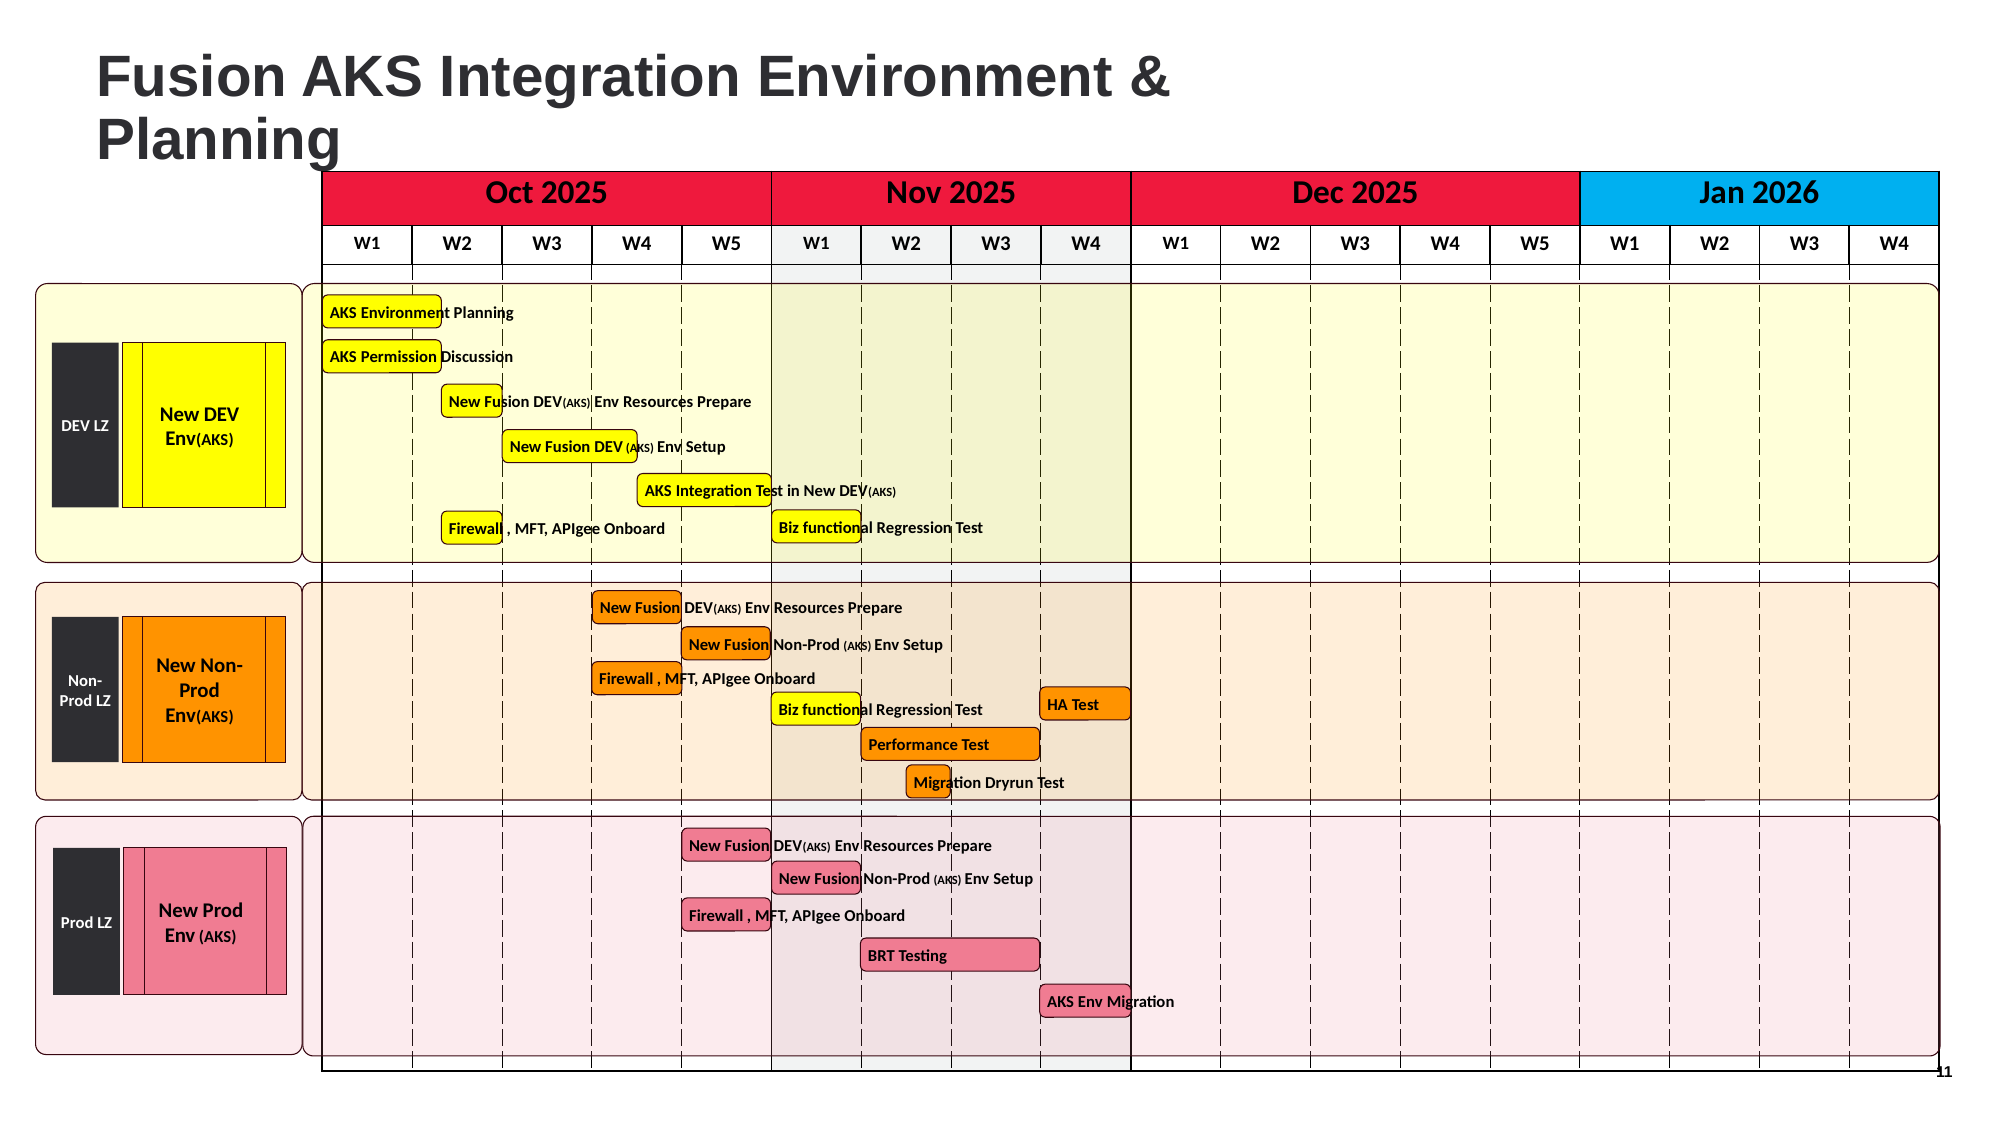

Fusion AKS Integration Environment & Planning
| Oct 2025 |  |  |  |  | Nov 2025 |  |  |  | Dec 2025 |  |  |  |  | Jan 2026 |  |  |  |
| --- | --- | --- | --- | --- | --- | --- | --- | --- | --- | --- | --- | --- | --- | --- | --- | --- | --- |
| W1 | W2 | W3 | W4 | W5 | W1 | W2 | W3 | W4 | W1 | W2 | W3 | W4 | W5 | W1 | W2 | W3 | W4 |
|  |  |  |  |  |  |  |  |  |  |  |  |  |  |  |  |  |  |

AKS Environment Planning
AKS Permission Discussion
DEV LZ
New DEV Env(AKS)
New Fusion DEV(AKS) Env Resources Prepare
New Fusion DEV (AKS) Env Setup
AKS Integration Test in New DEV(AKS)
Biz functional Regression Test
Firewall , MFT, APIgee Onboard

New Fusion DEV(AKS) Env Resources Prepare
Non-Prod LZ
New Non-Prod Env(AKS)
New Fusion Non-Prod (AKS) Env Setup
Firewall , MFT, APIgee Onboard
HA Test
Biz functional Regression Test
Performance Test
Migration Dryrun Test

New Fusion DEV(AKS) Env Resources Prepare
Prod LZ
New Prod Env (AKS)
New Fusion Non-Prod (AKS) Env Setup
Firewall , MFT, APIgee Onboard
BRT Testing
AKS Env Migration